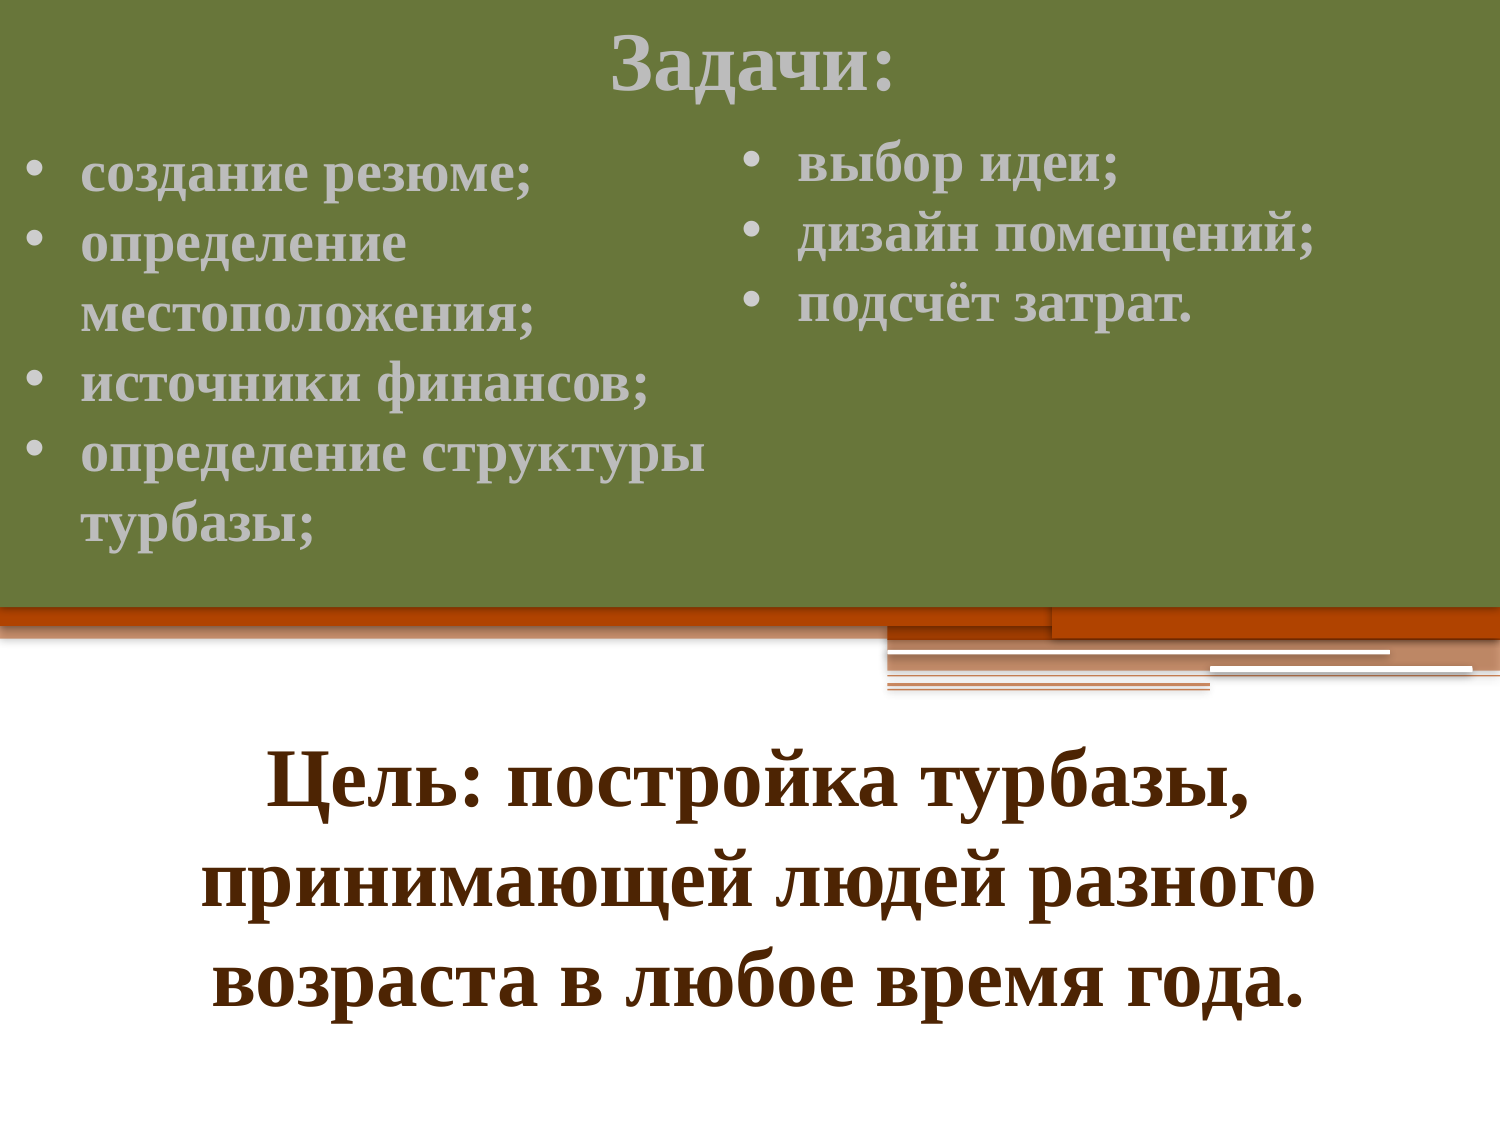

Задачи:
выбор идеи;
дизайн помещений;
подсчёт затрат.

создание резюме;
определение местоположения;
источники финансов;
определение структуры турбазы;

Цель: постройка турбазы, принимающей людей разного возраста в любое время года.